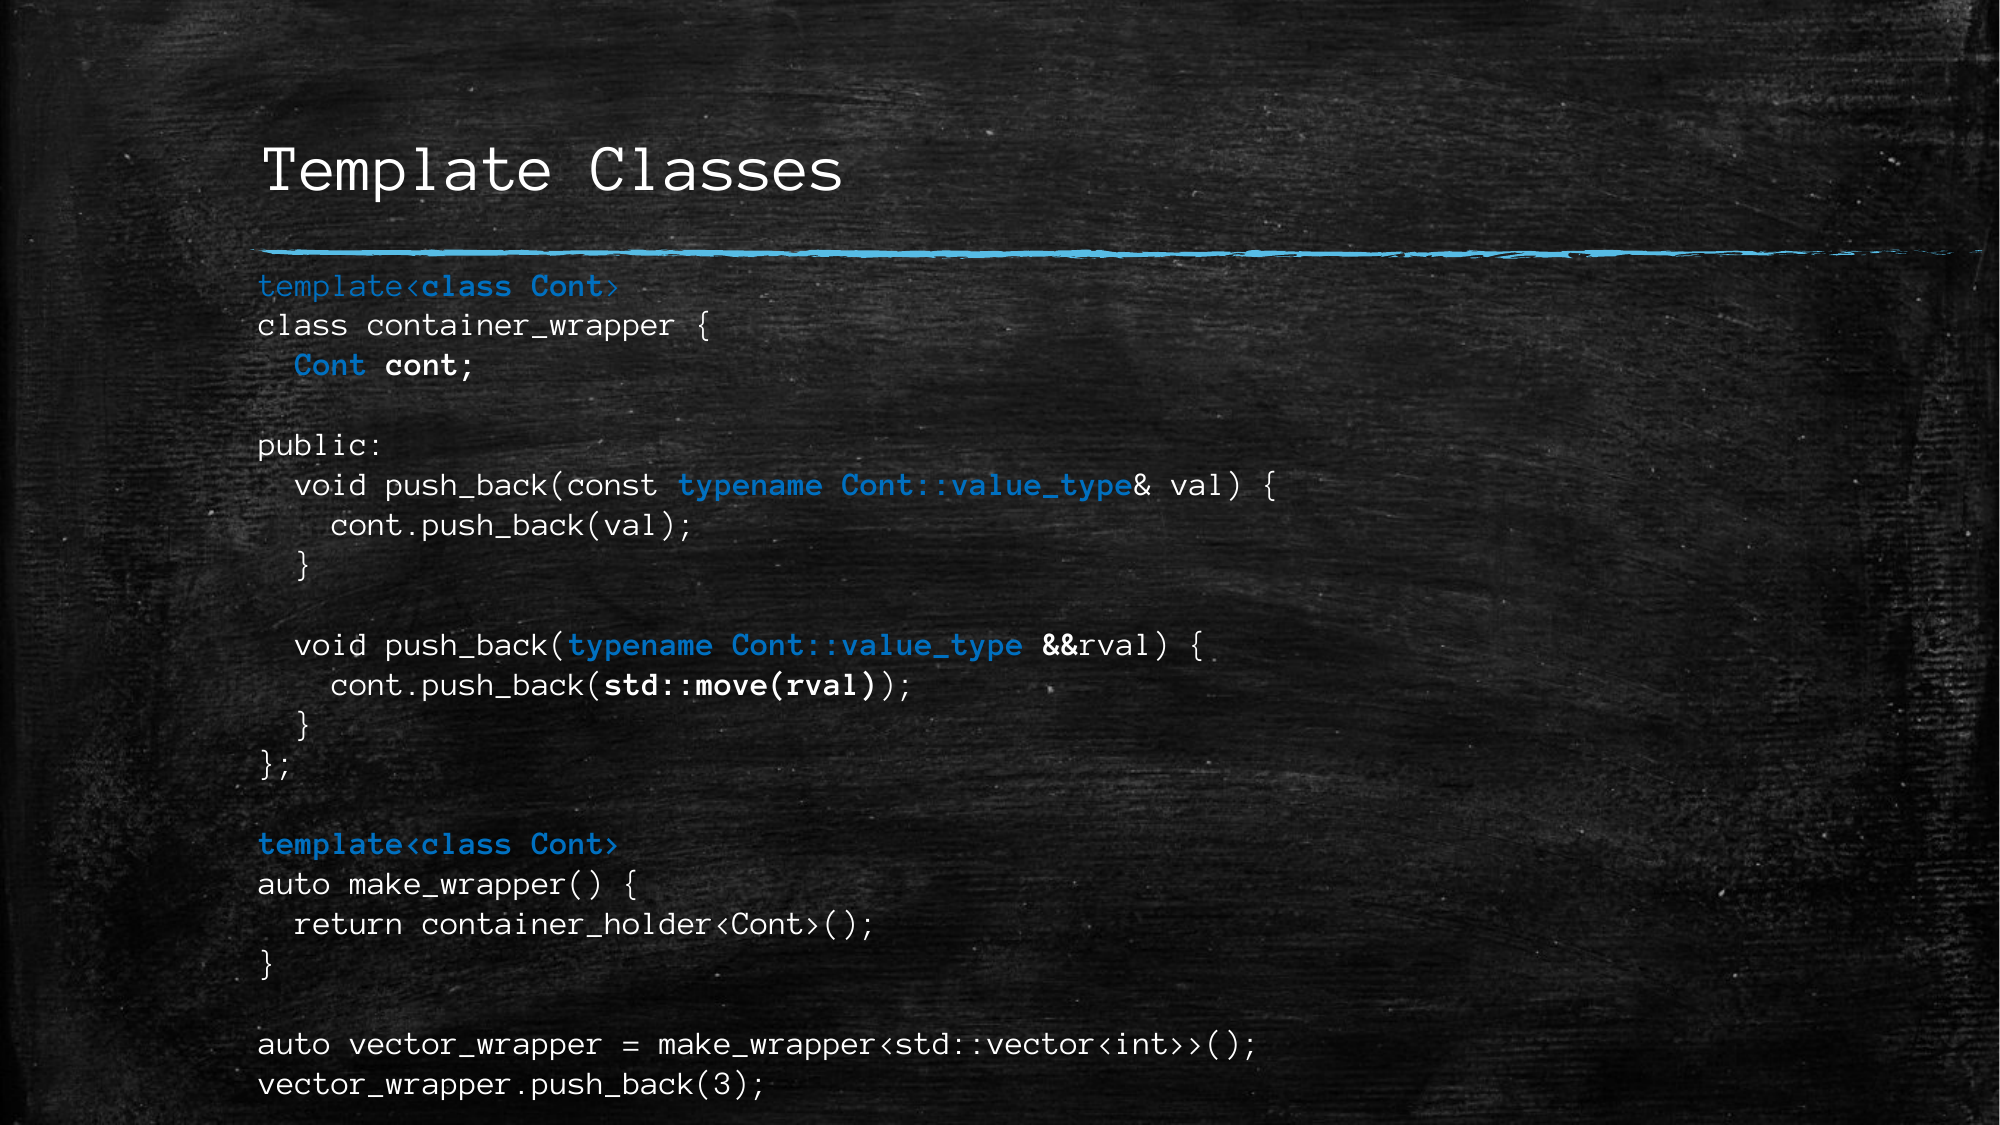

# Template Classes
template<class Cont>
class container_wrapper {
  Cont cont;
public:
  void push_back(const typename Cont::value_type& val) {
    cont.push_back(val);
  }
  void push_back(typename Cont::value_type &&rval) {
    cont.push_back(std::move(rval));
  }
};
template<class Cont>
auto make_wrapper() {
  return container_holder<Cont>();
}

auto vector_wrapper = make_wrapper<std::vector<int>>();
vector_wrapper.push_back(3);